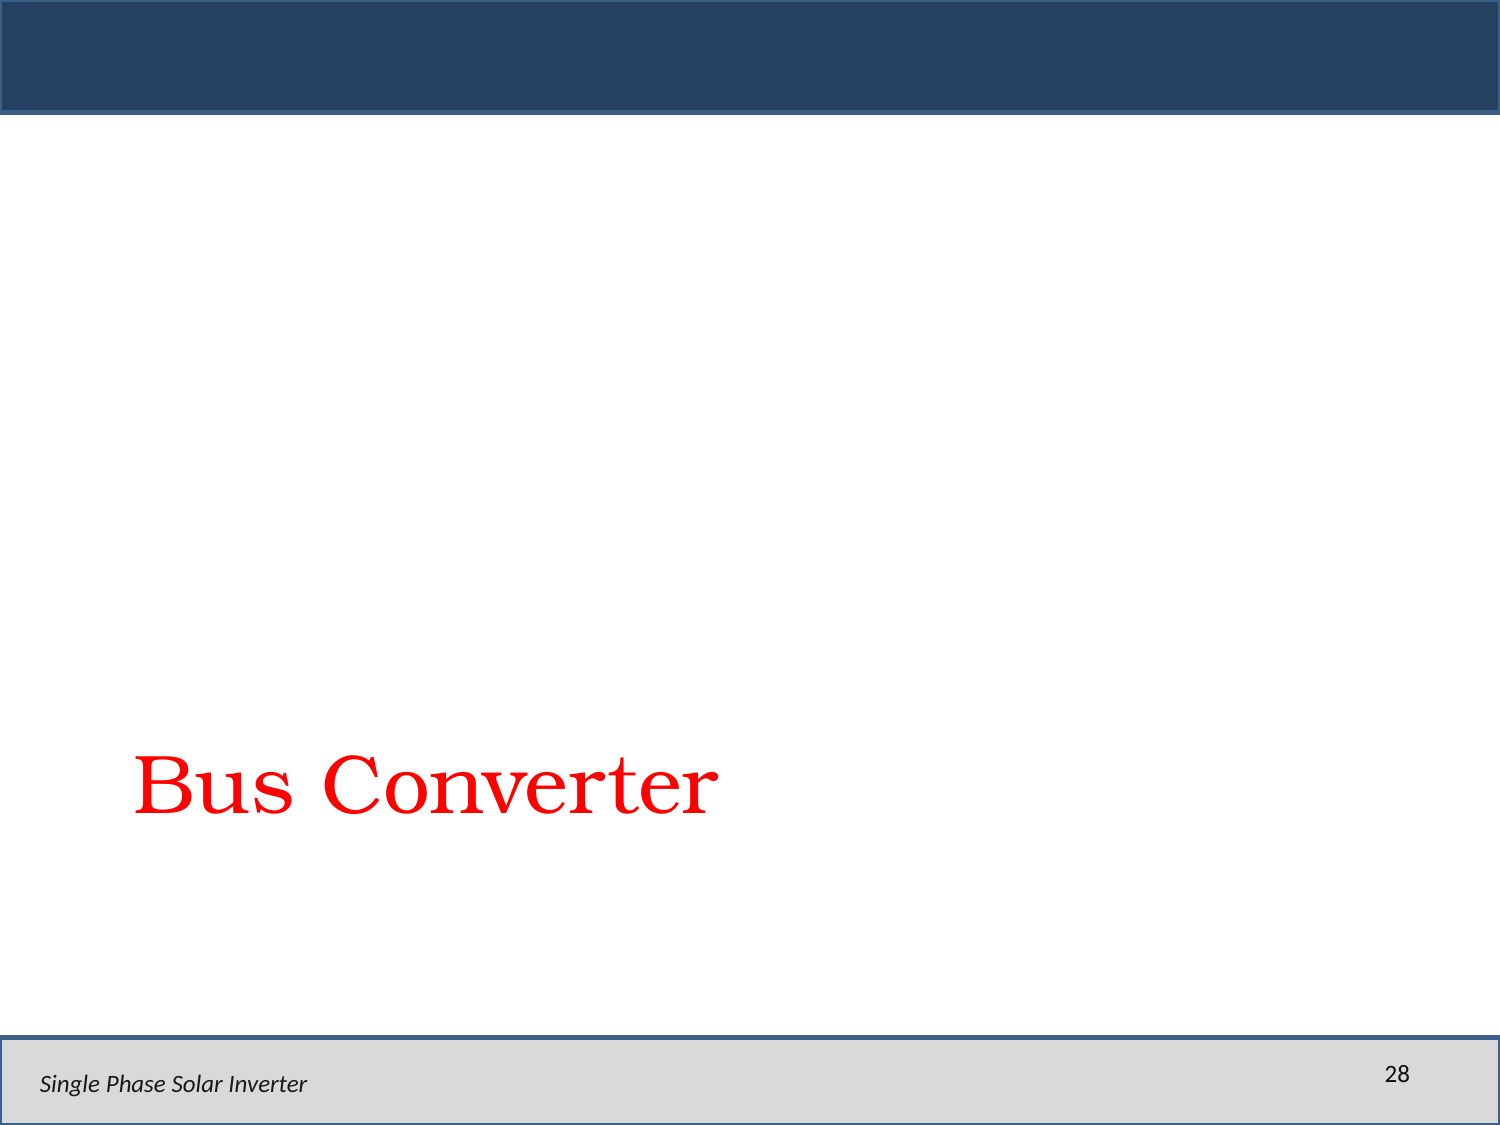

# Bus Converter
28
Single Phase Solar Inverter